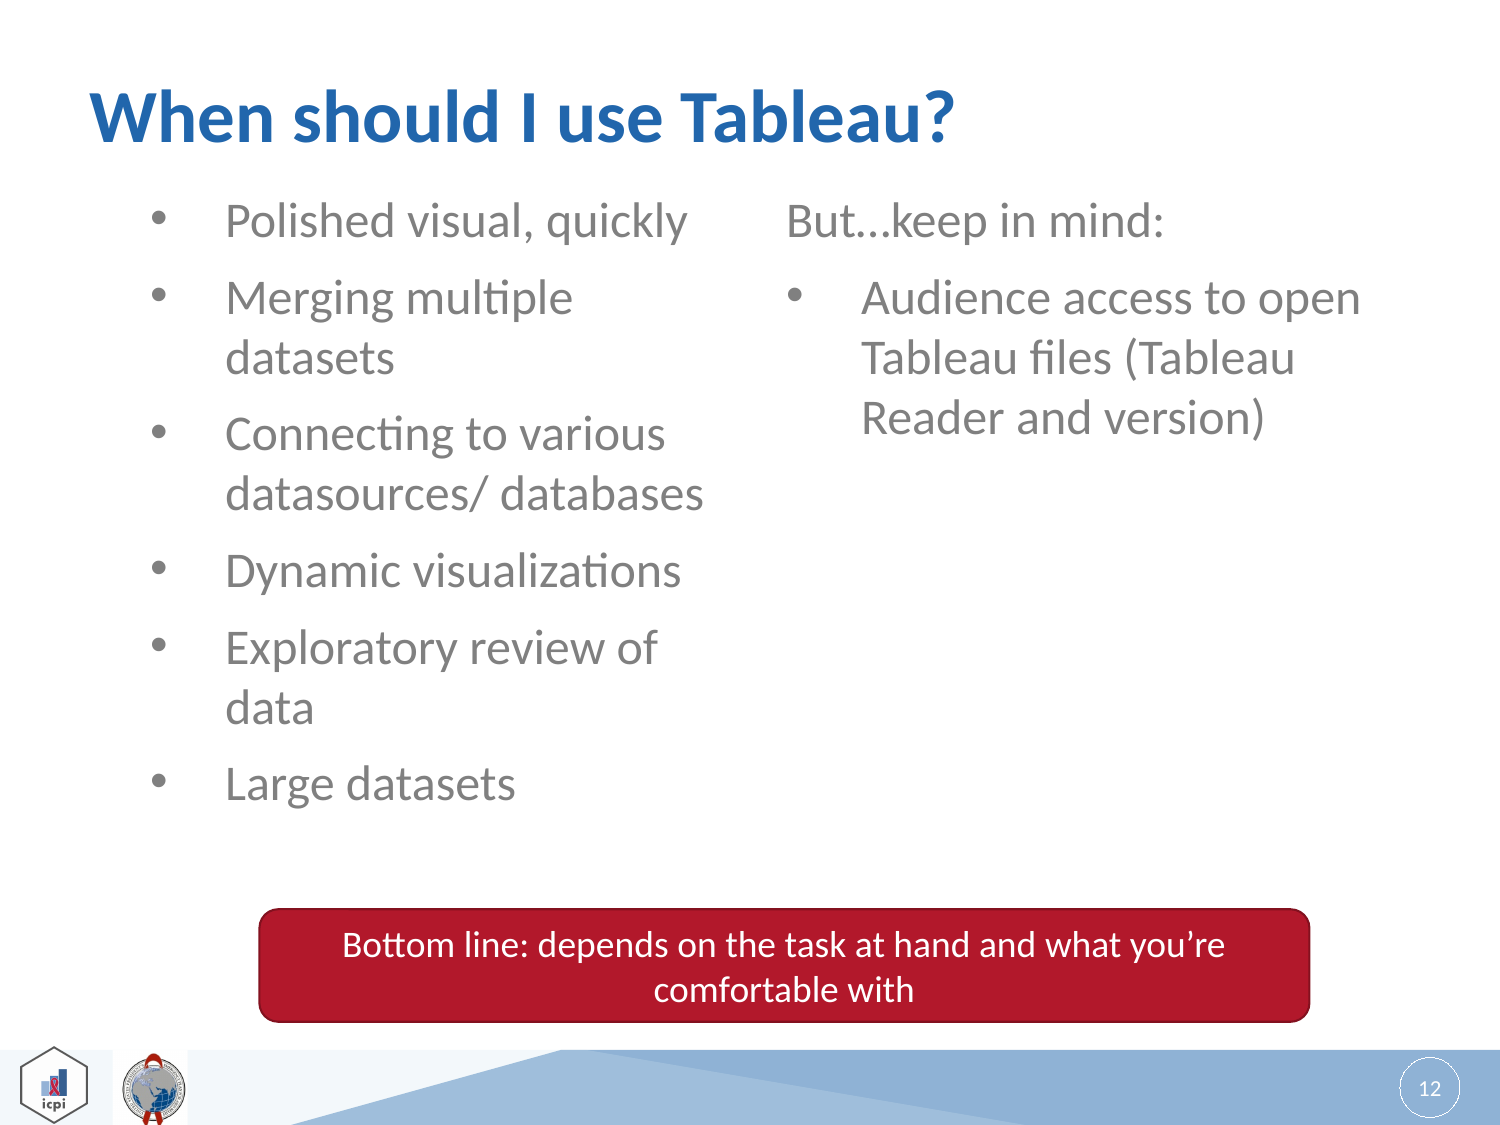

# When should I use Tableau?
Polished visual, quickly
Merging multiple datasets
Connecting to various datasources/ databases
Dynamic visualizations
Exploratory review of data
Large datasets

But…keep in mind:
Audience access to open Tableau files (Tableau Reader and version)

Bottom line: depends on the task at hand and what you’re comfortable with
12